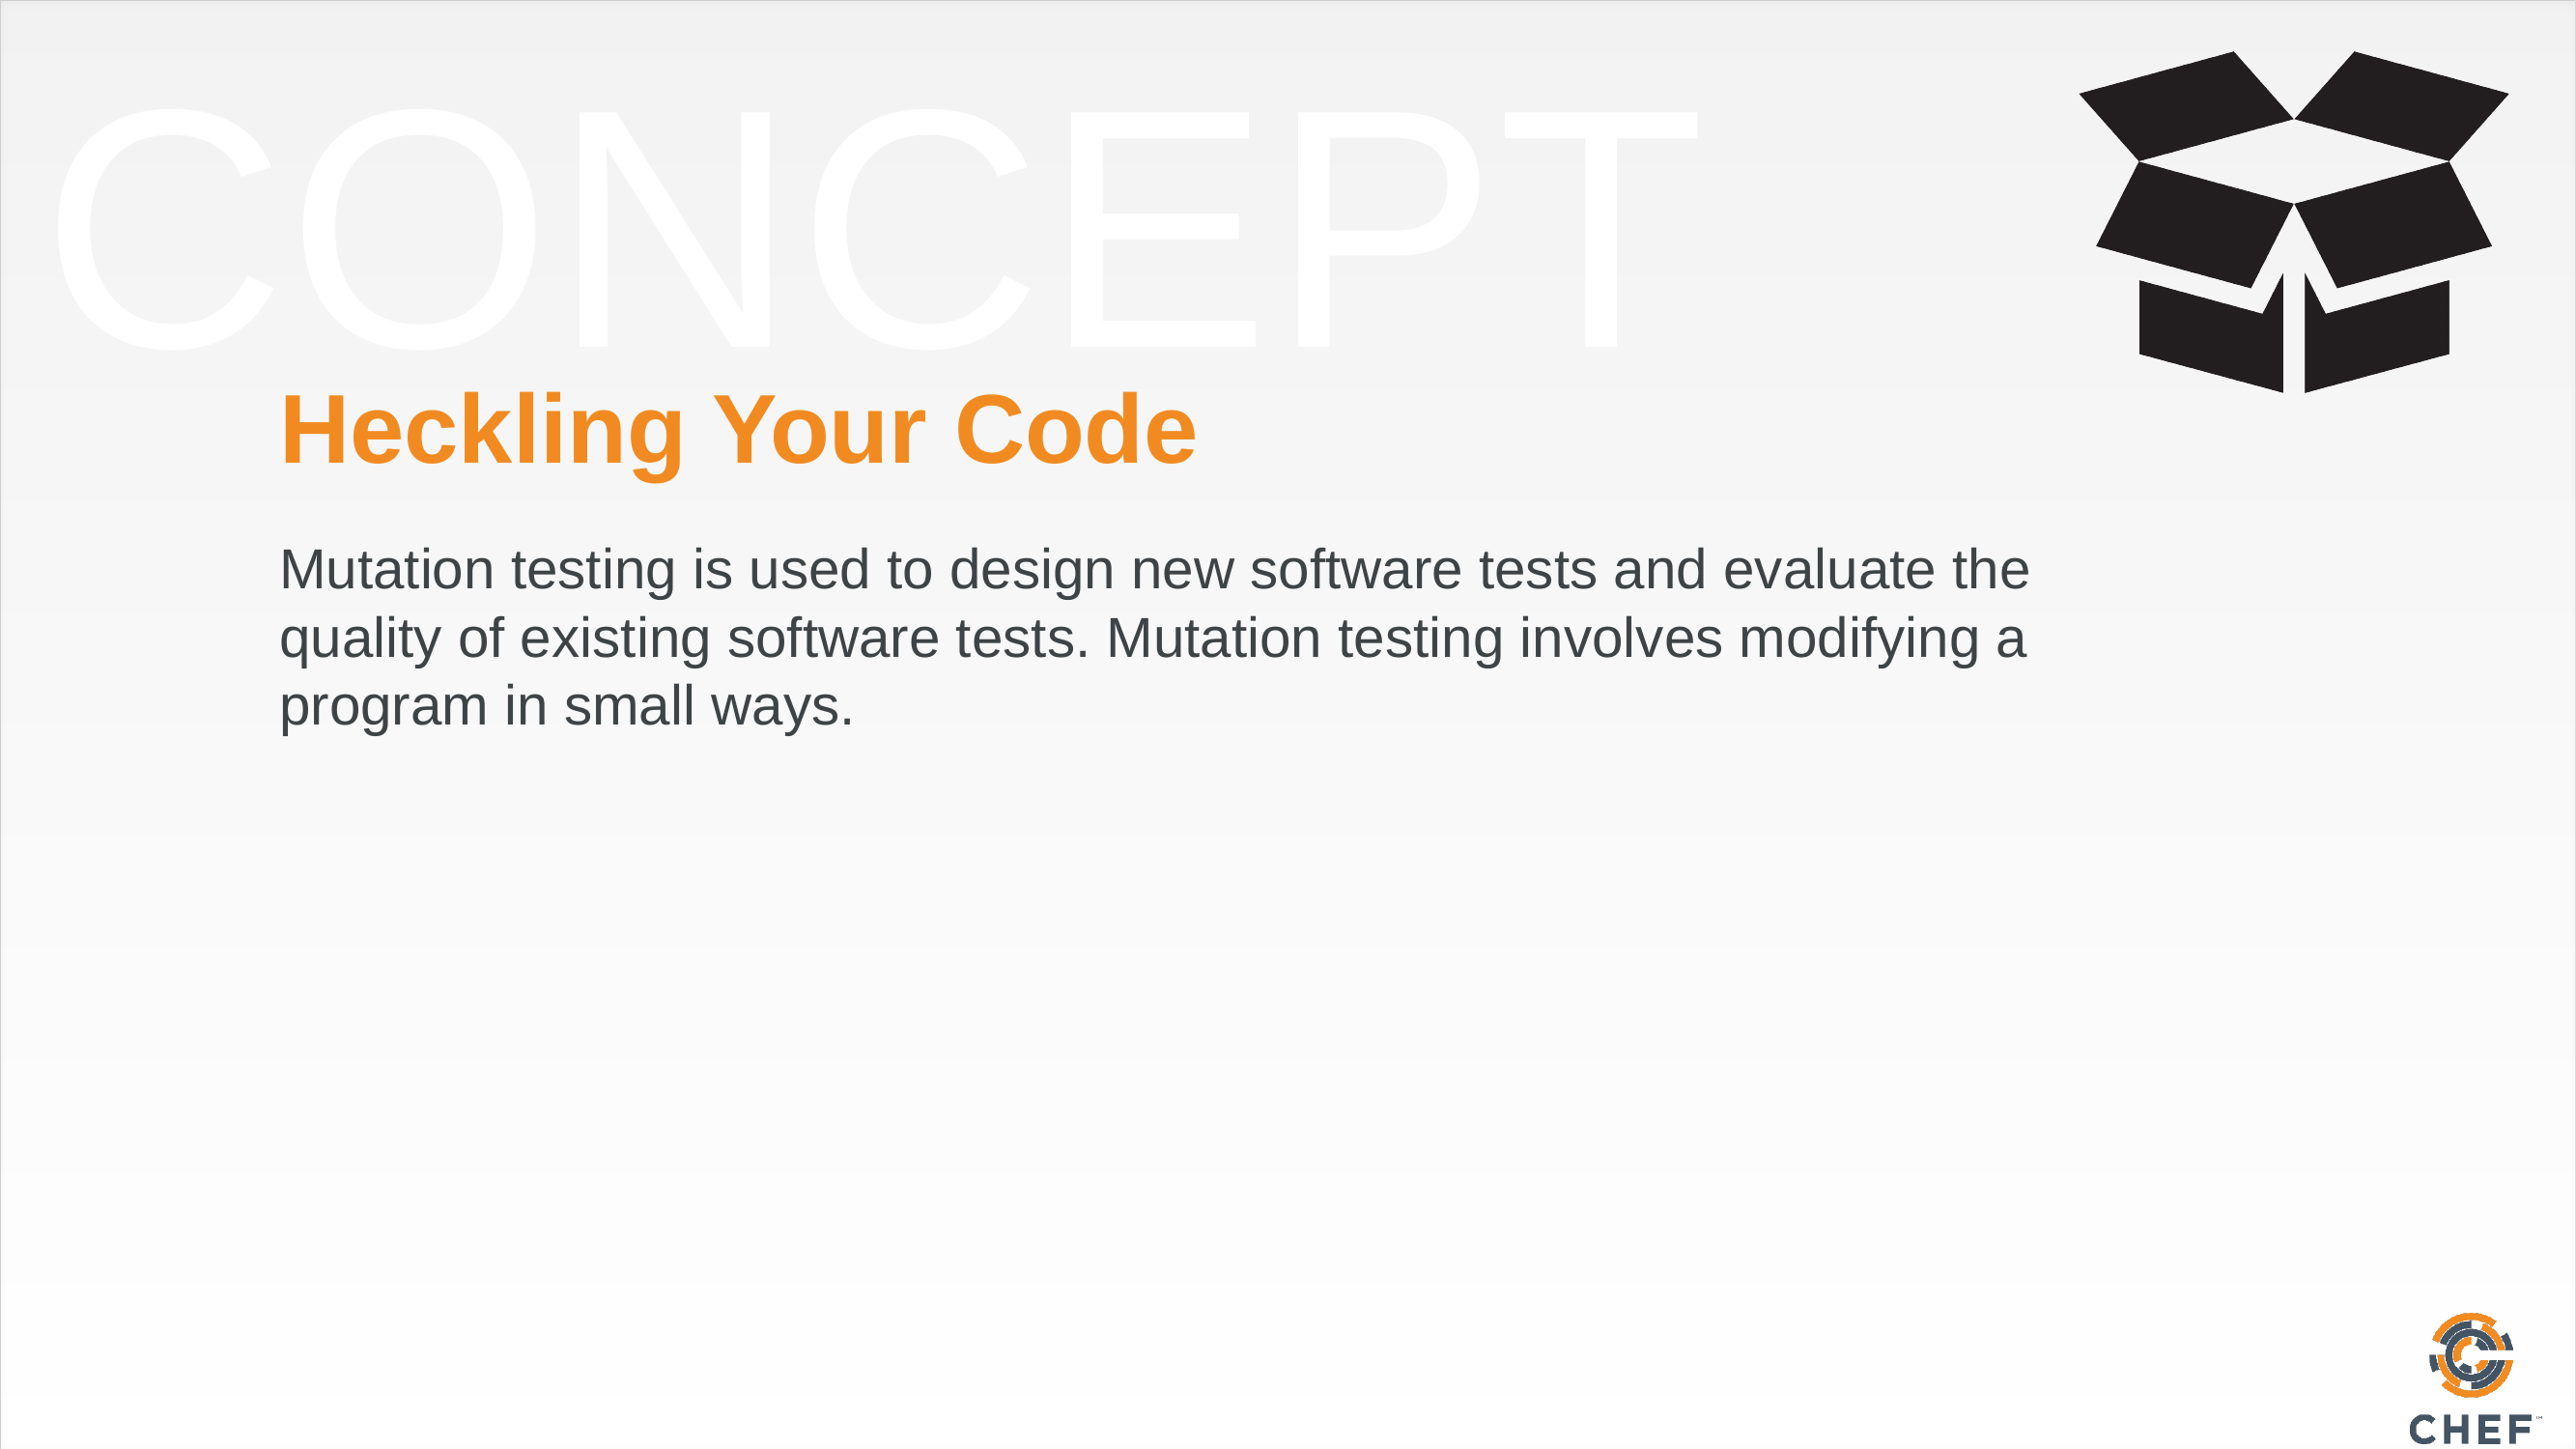

# Heckling Your Code
Mutation testing is used to design new software tests and evaluate the quality of existing software tests. Mutation testing involves modifying a program in small ways.